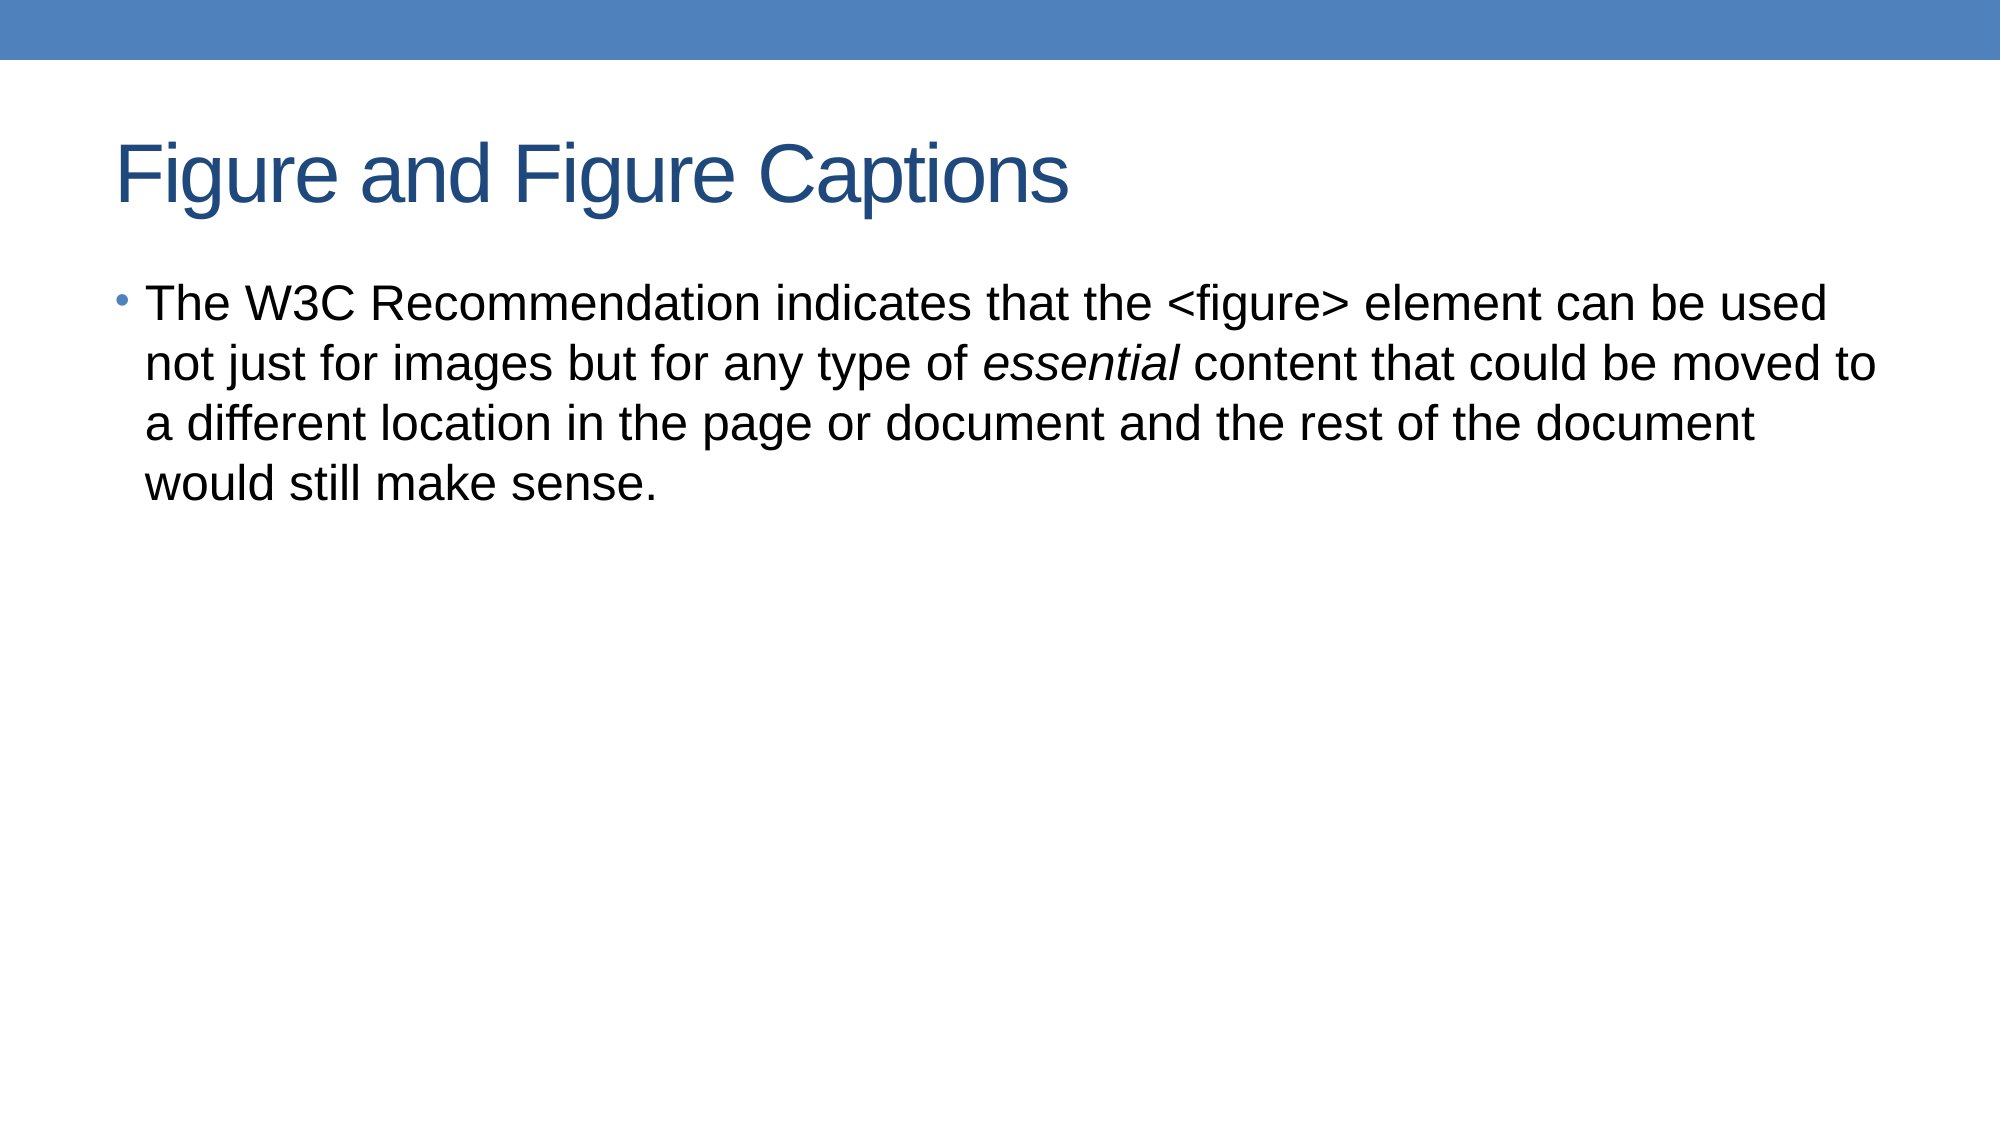

# Figure and Figure Captions
The W3C Recommendation indicates that the <figure> element can be used not just for images but for any type of essential content that could be moved to a different location in the page or document and the rest of the document would still make sense.